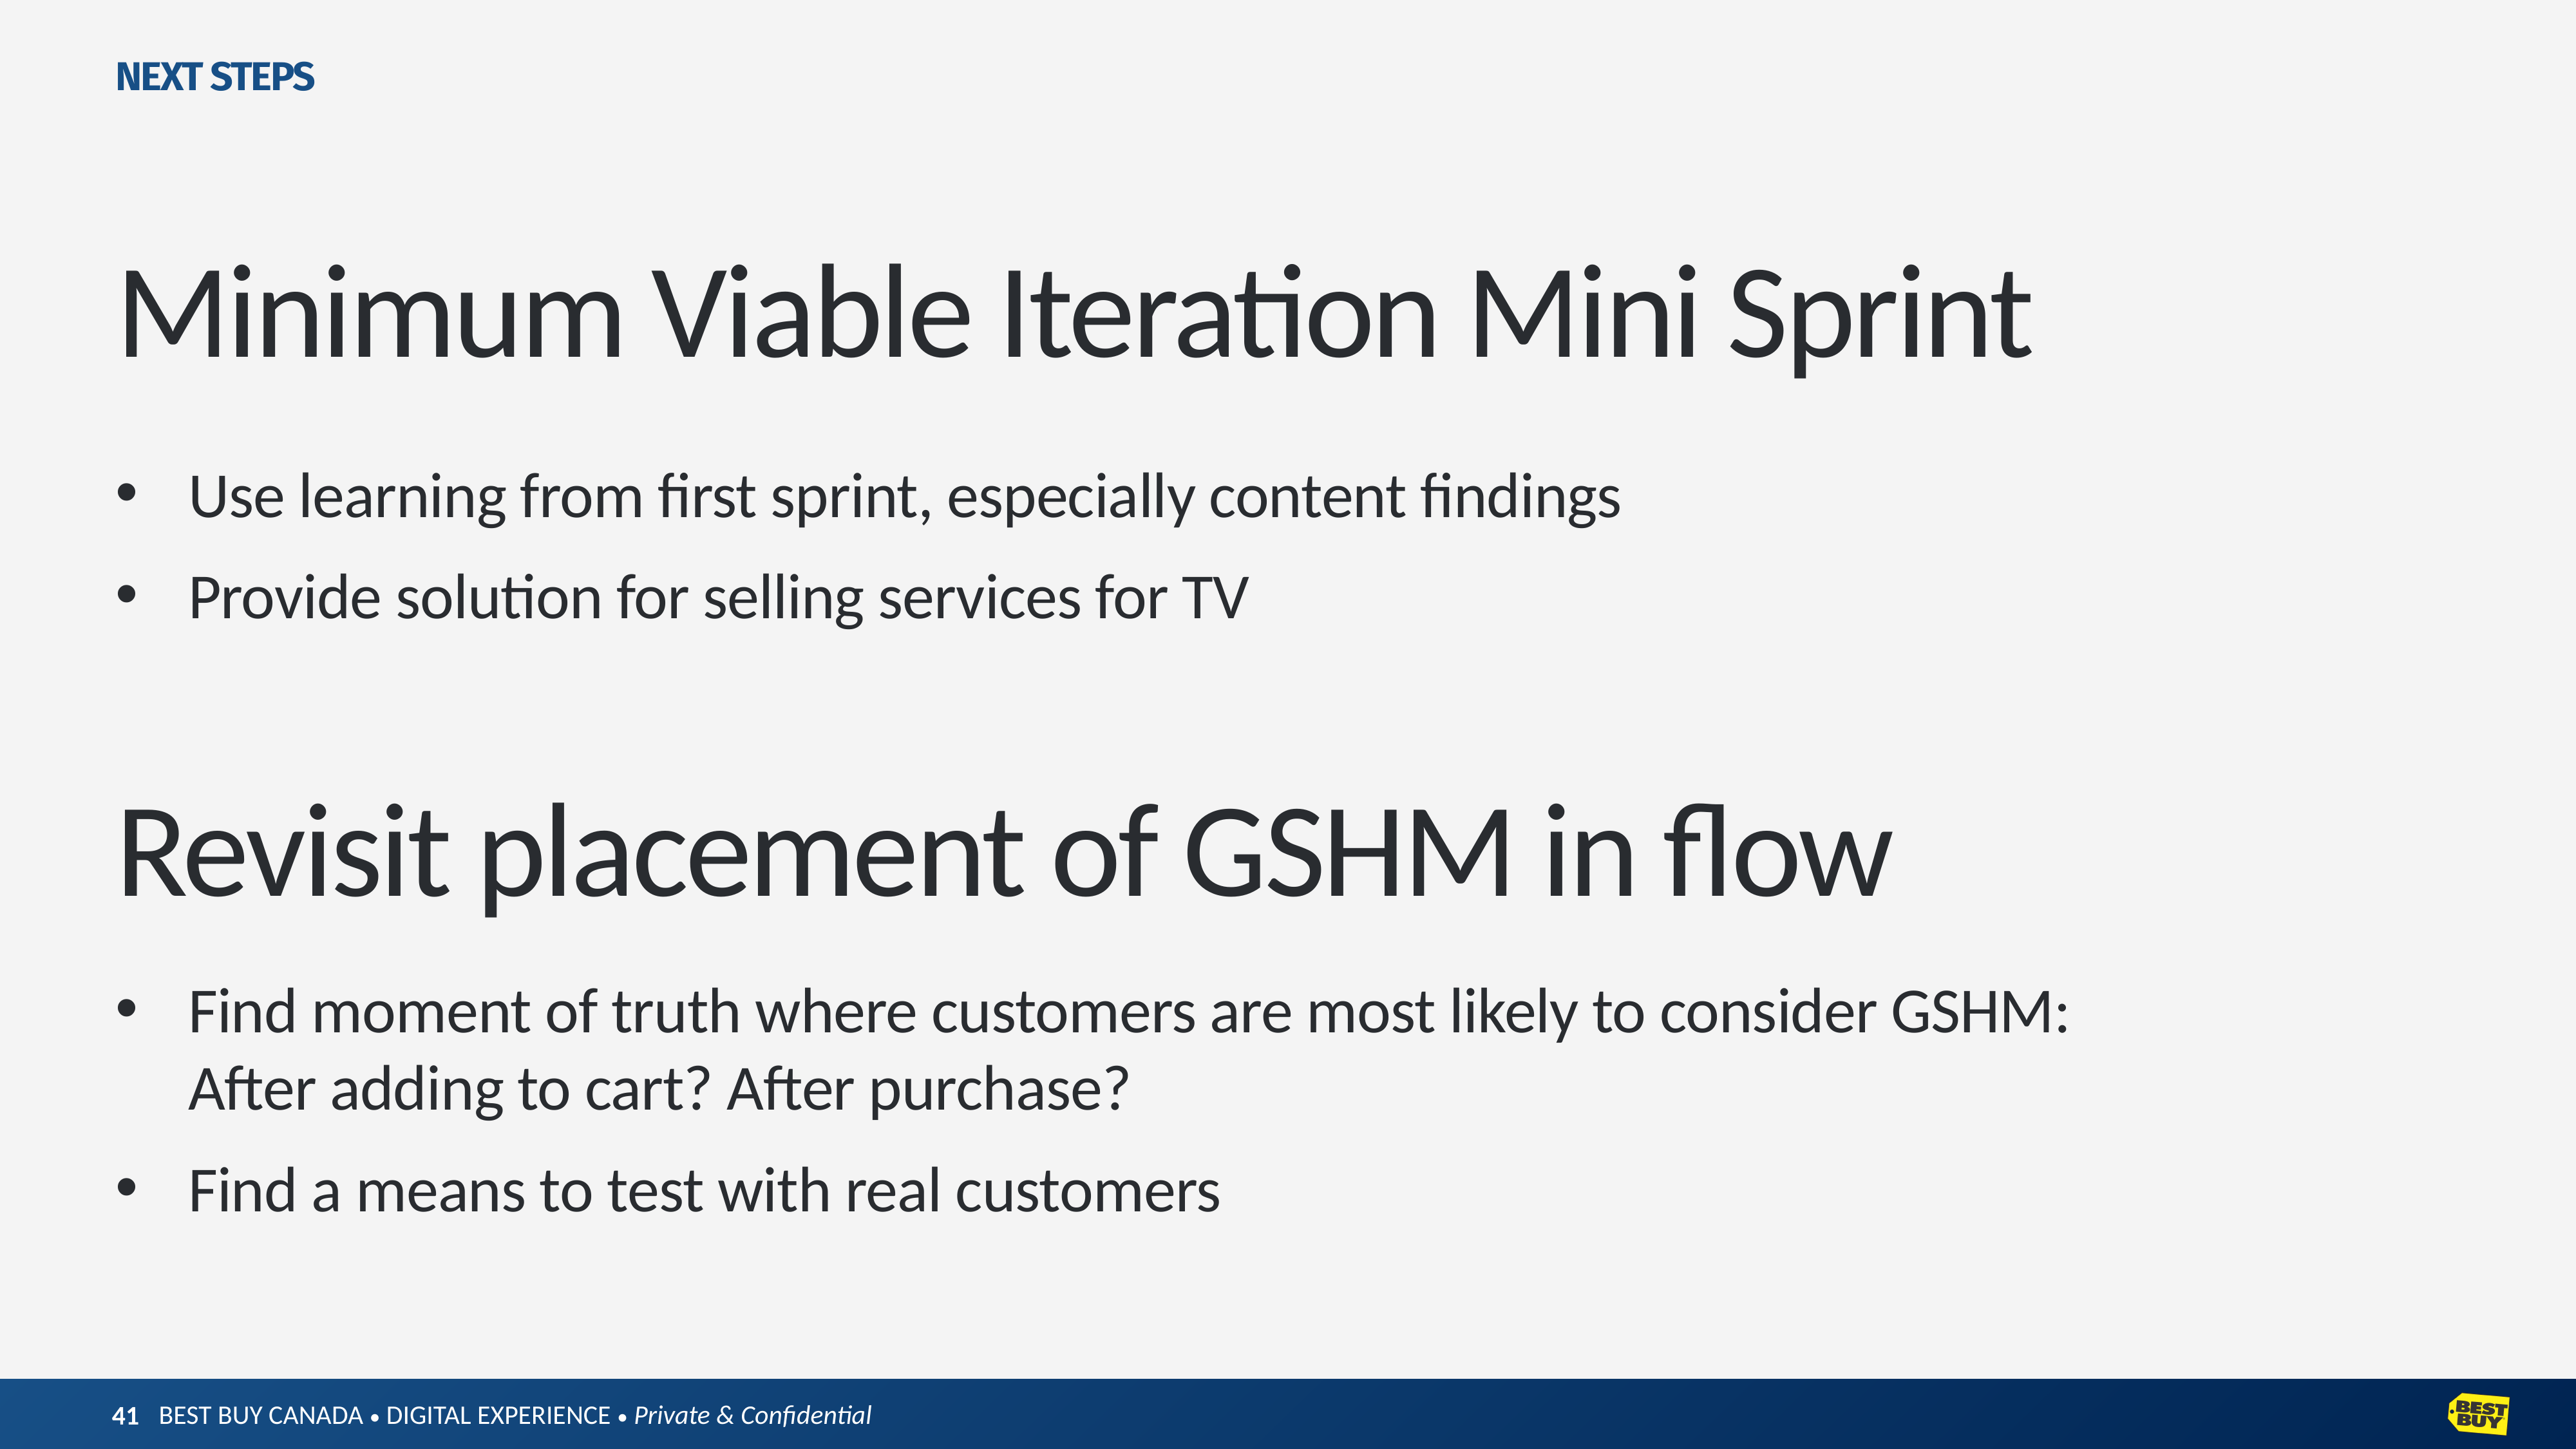

NEXT STEPS
Minimum Viable Iteration Mini Sprint
Use learning from first sprint, especially content findings
Provide solution for selling services for TV
Revisit placement of GSHM in flow
Find moment of truth where customers are most likely to consider GSHM:
After adding to cart? After purchase?
Find a means to test with real customers
41